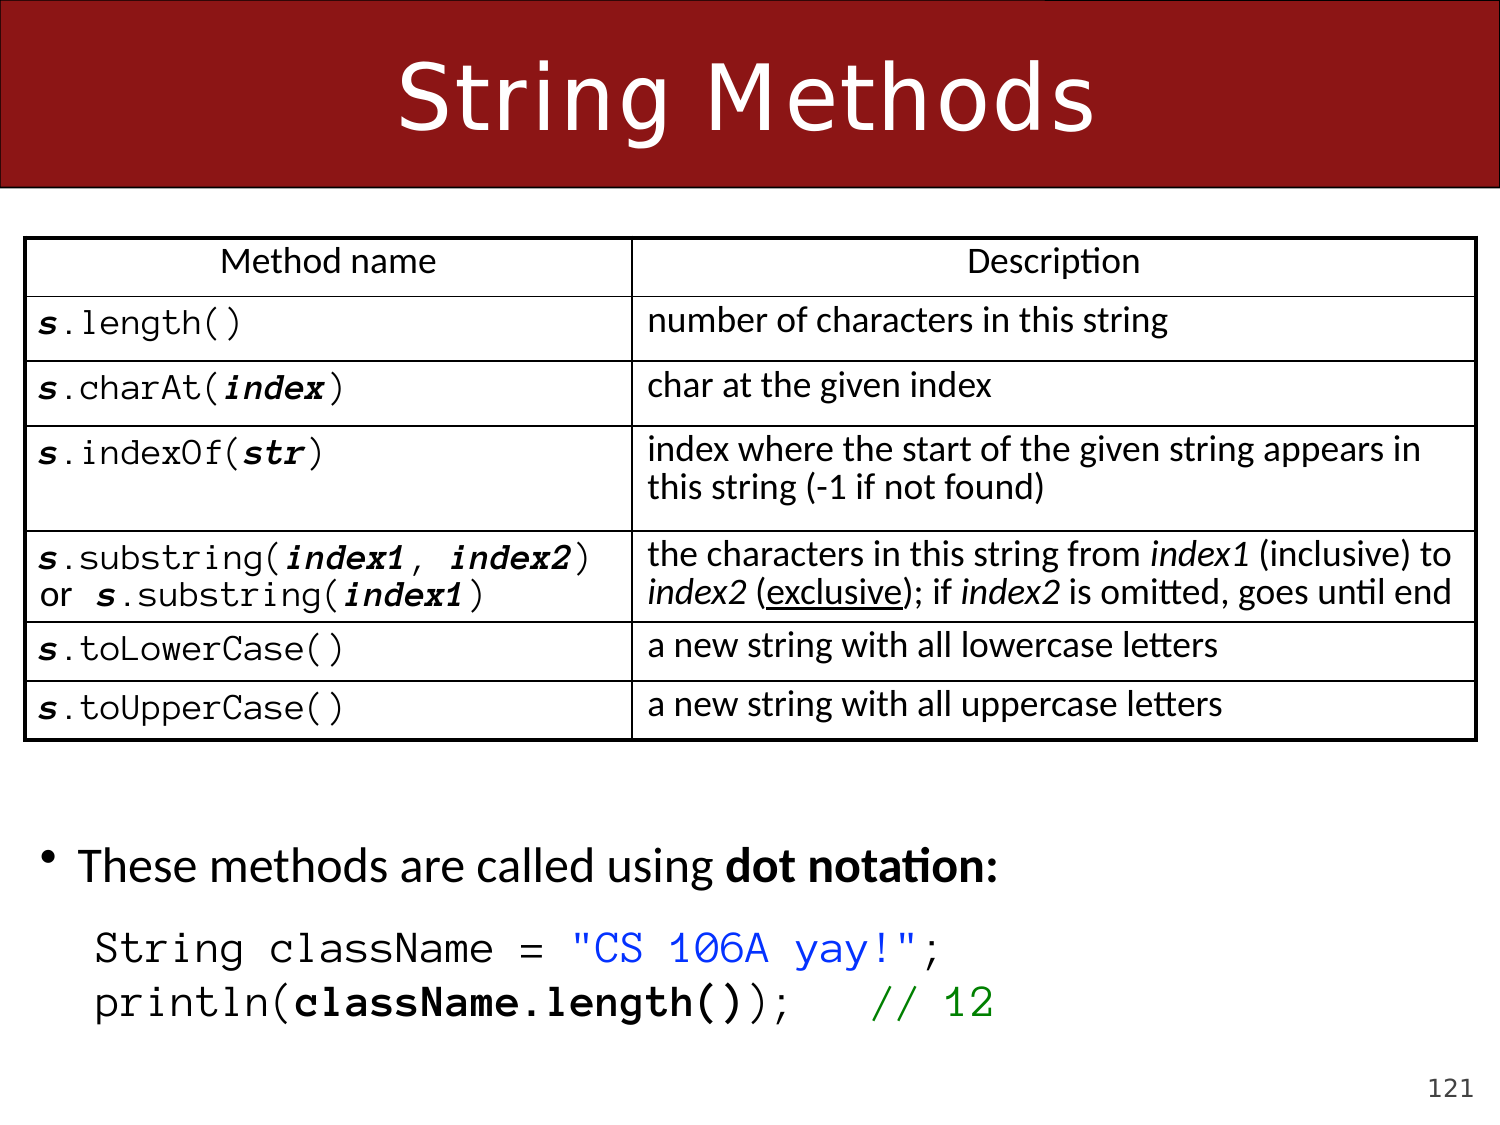

# String Methods
| Method name | Description |
| --- | --- |
| s.length() | number of characters in this string |
| s.charAt(index) | char at the given index |
| s.indexOf(str) | index where the start of the given string appears in this string (-1 if not found) |
| s.substring(index1, index2) or s.substring(index1) | the characters in this string from index1 (inclusive) to index2 (exclusive); if index2 is omitted, goes until end |
| s.toLowerCase() | a new string with all lowercase letters |
| s.toUpperCase() | a new string with all uppercase letters |
These methods are called using dot notation:

String className = "CS 106A yay!";
println(className.length());   // 12